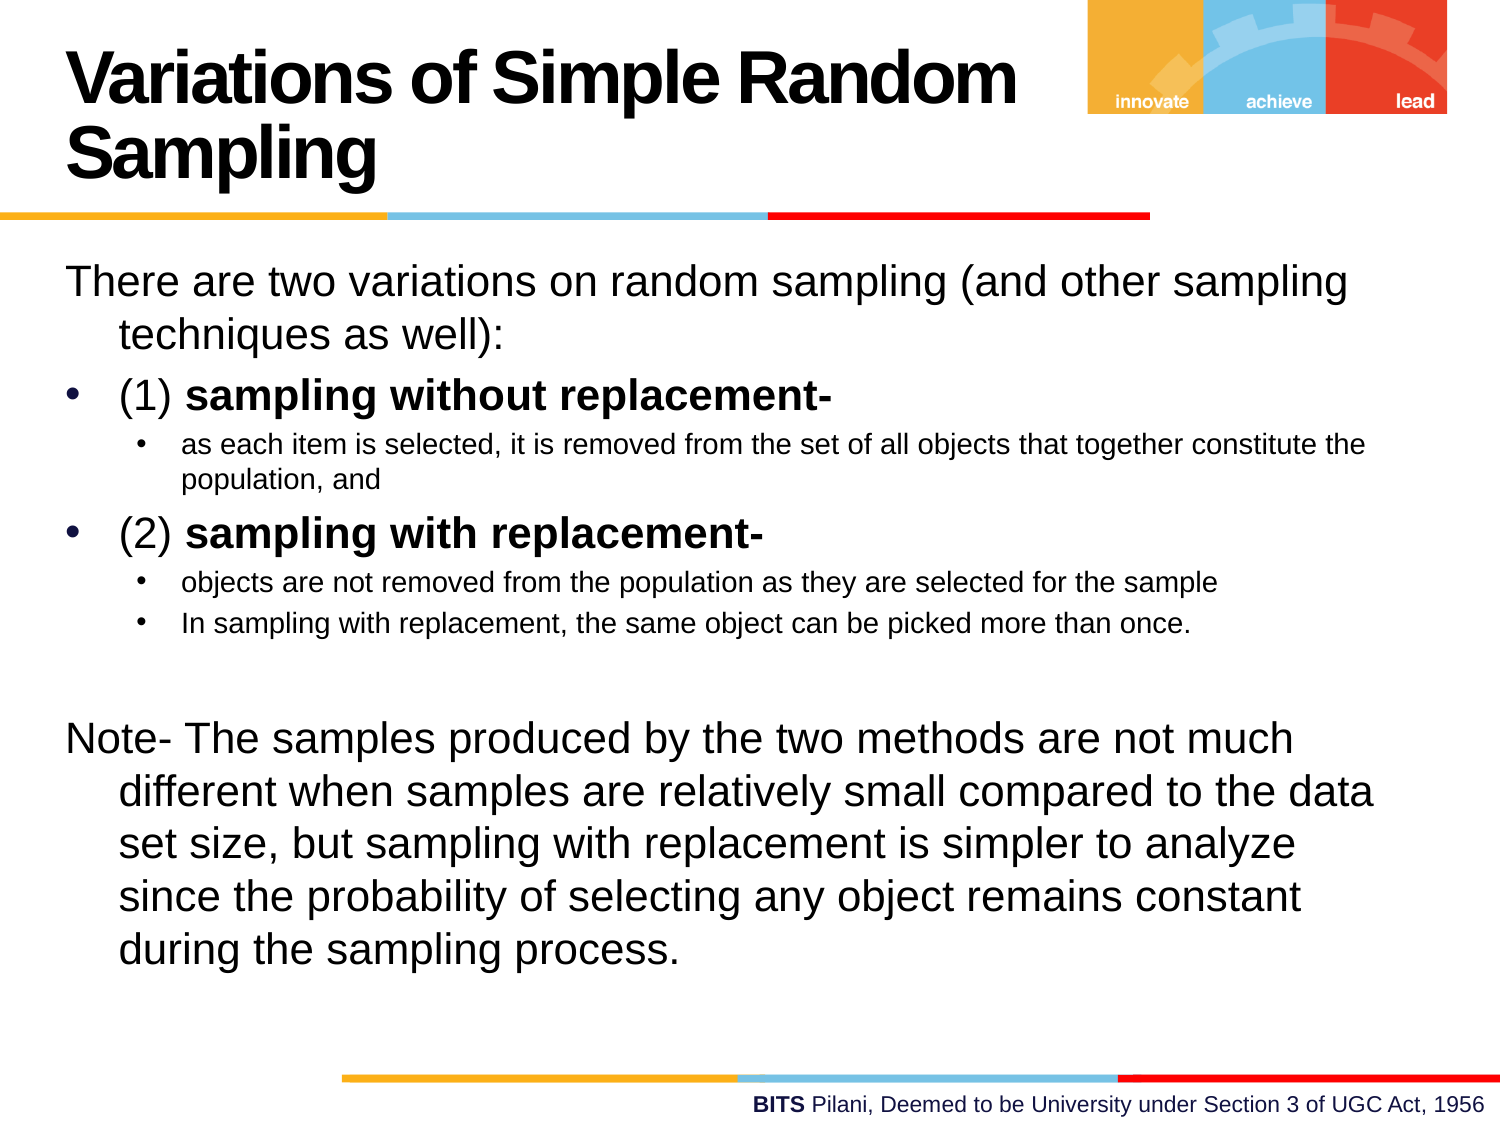

Variations of Simple Random Sampling
There are two variations on random sampling (and other sampling techniques as well):
(1) sampling without replacement-
as each item is selected, it is removed from the set of all objects that together constitute the population, and
(2) sampling with replacement-
objects are not removed from the population as they are selected for the sample
In sampling with replacement, the same object can be picked more than once.

Note- The samples produced by the two methods are not much different when samples are relatively small compared to the data set size, but sampling with replacement is simpler to analyze since the probability of selecting any object remains constant during the sampling process.